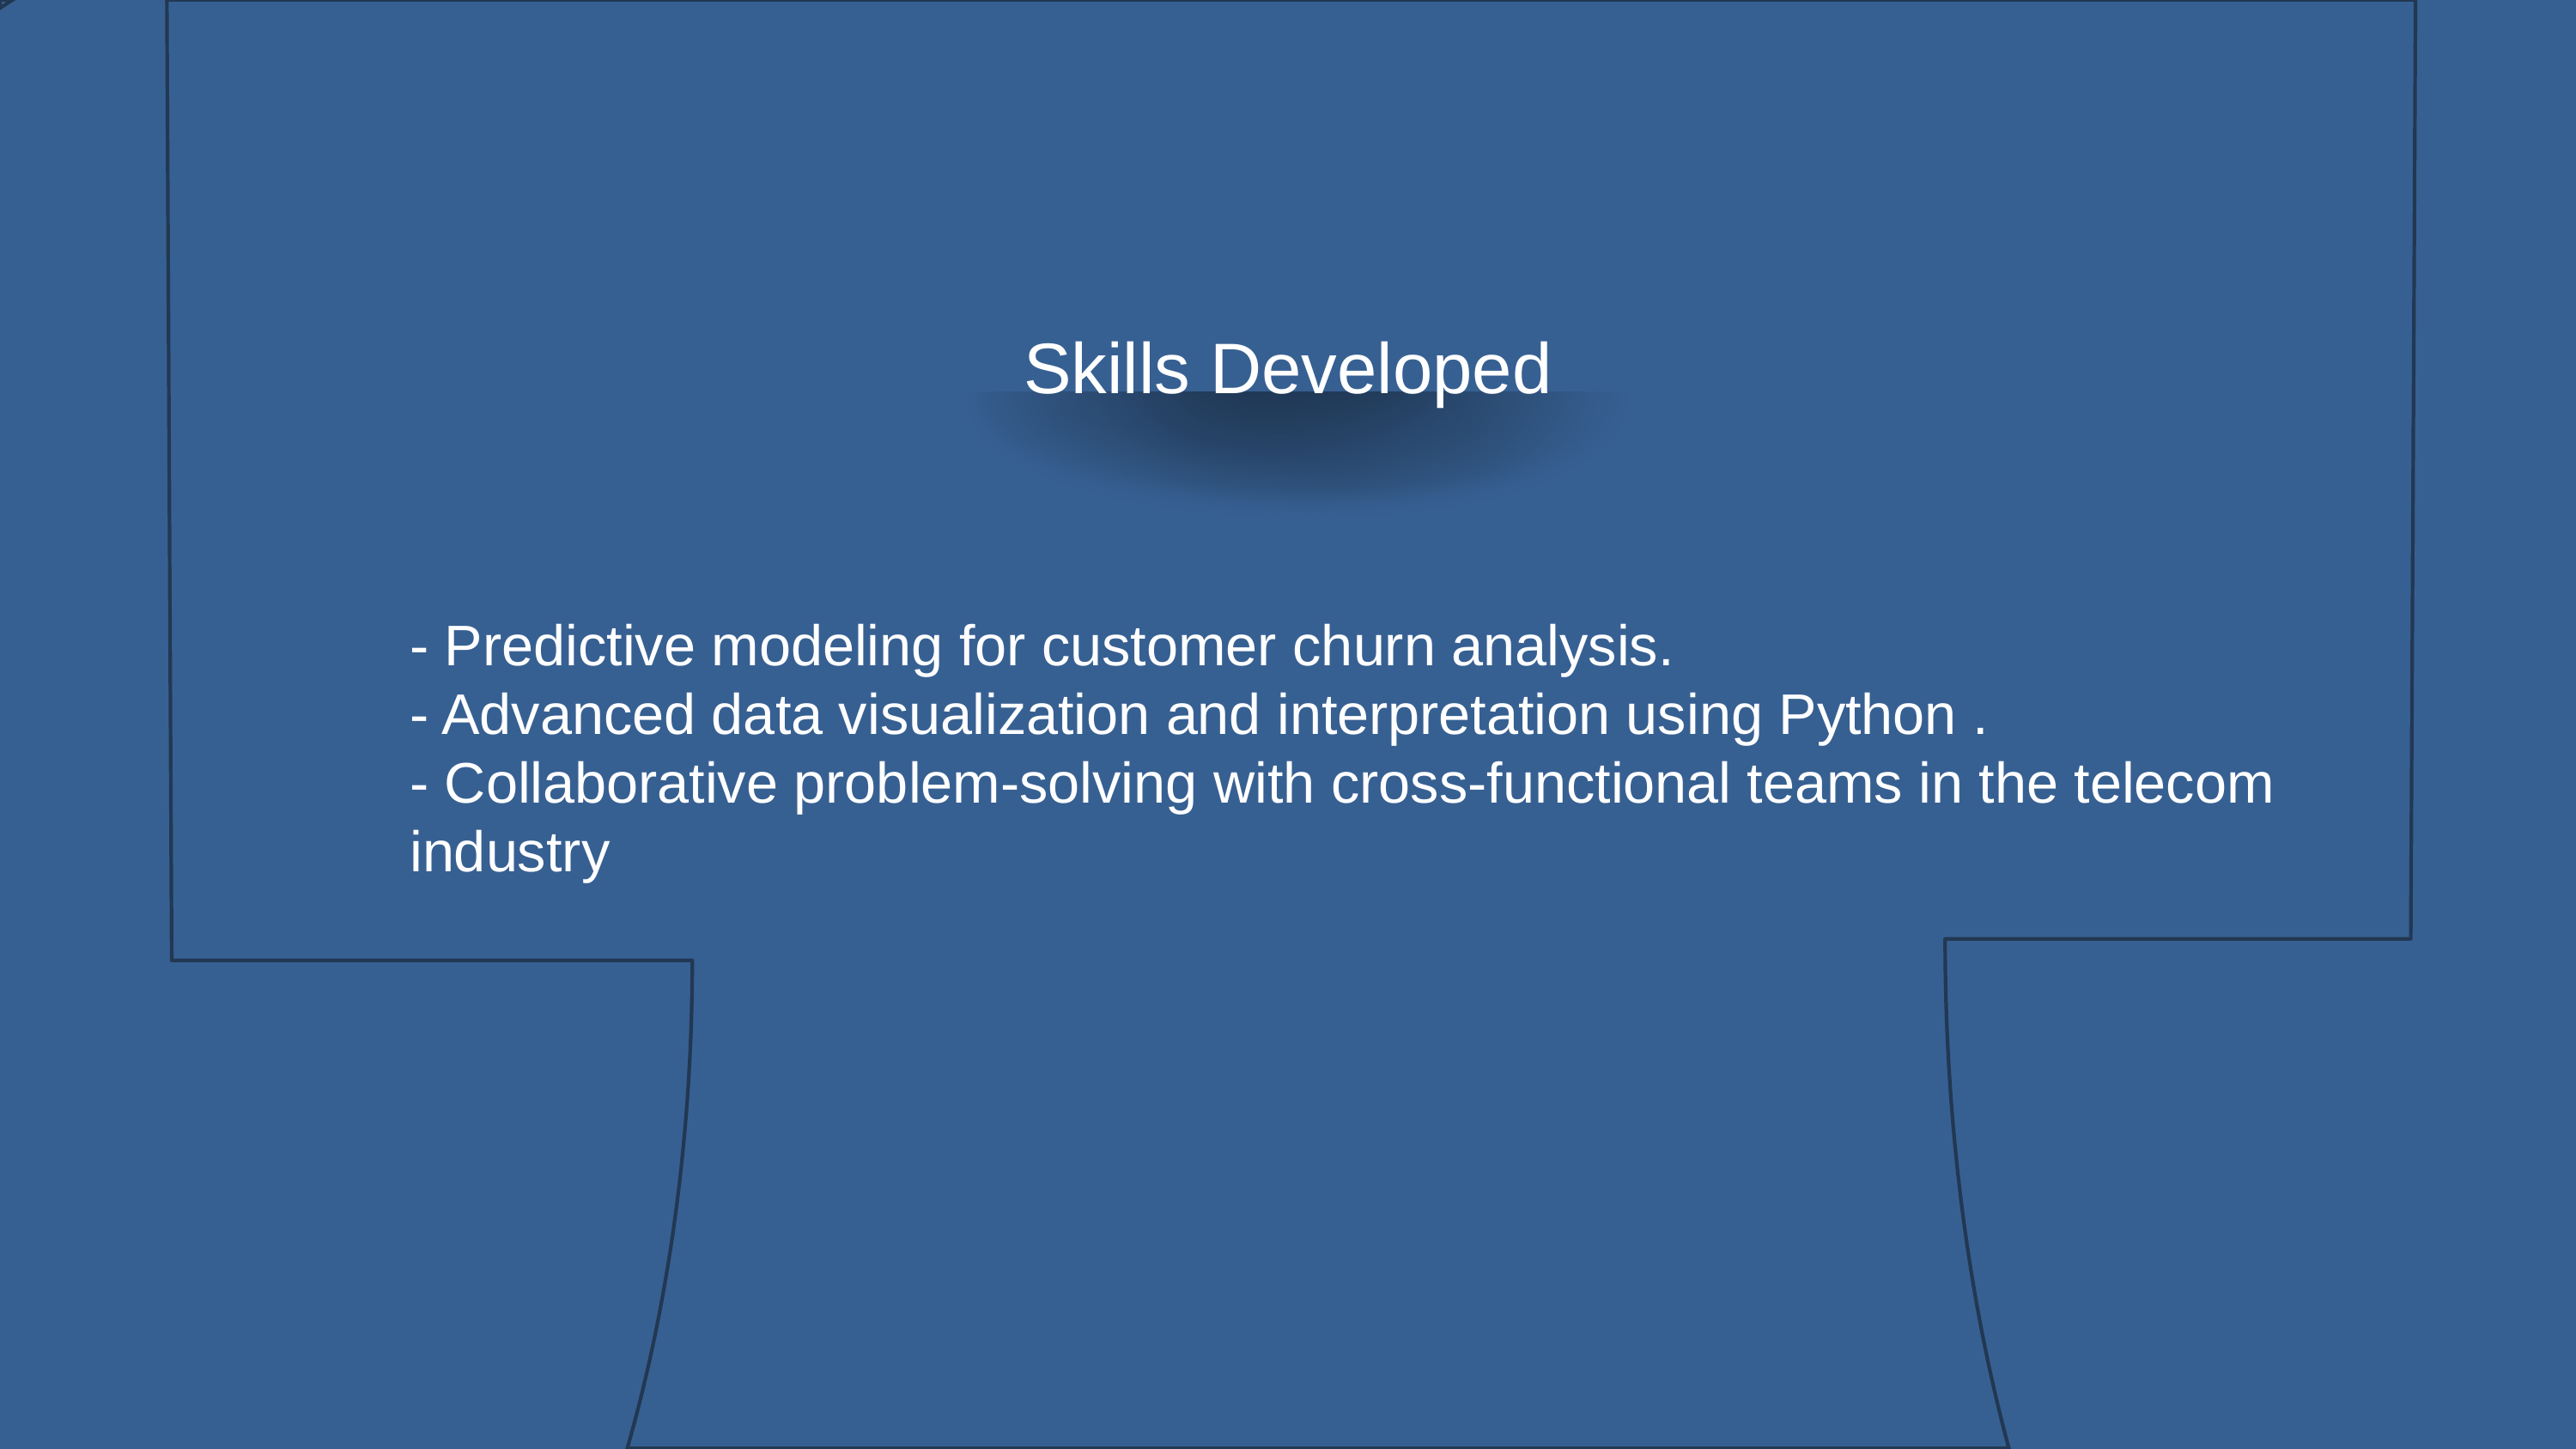

Skills Developed

- Predictive modeling for customer churn analysis.
- Advanced data visualization and interpretation using Python .
- Collaborative problem-solving with cross-functional teams in the telecom industry